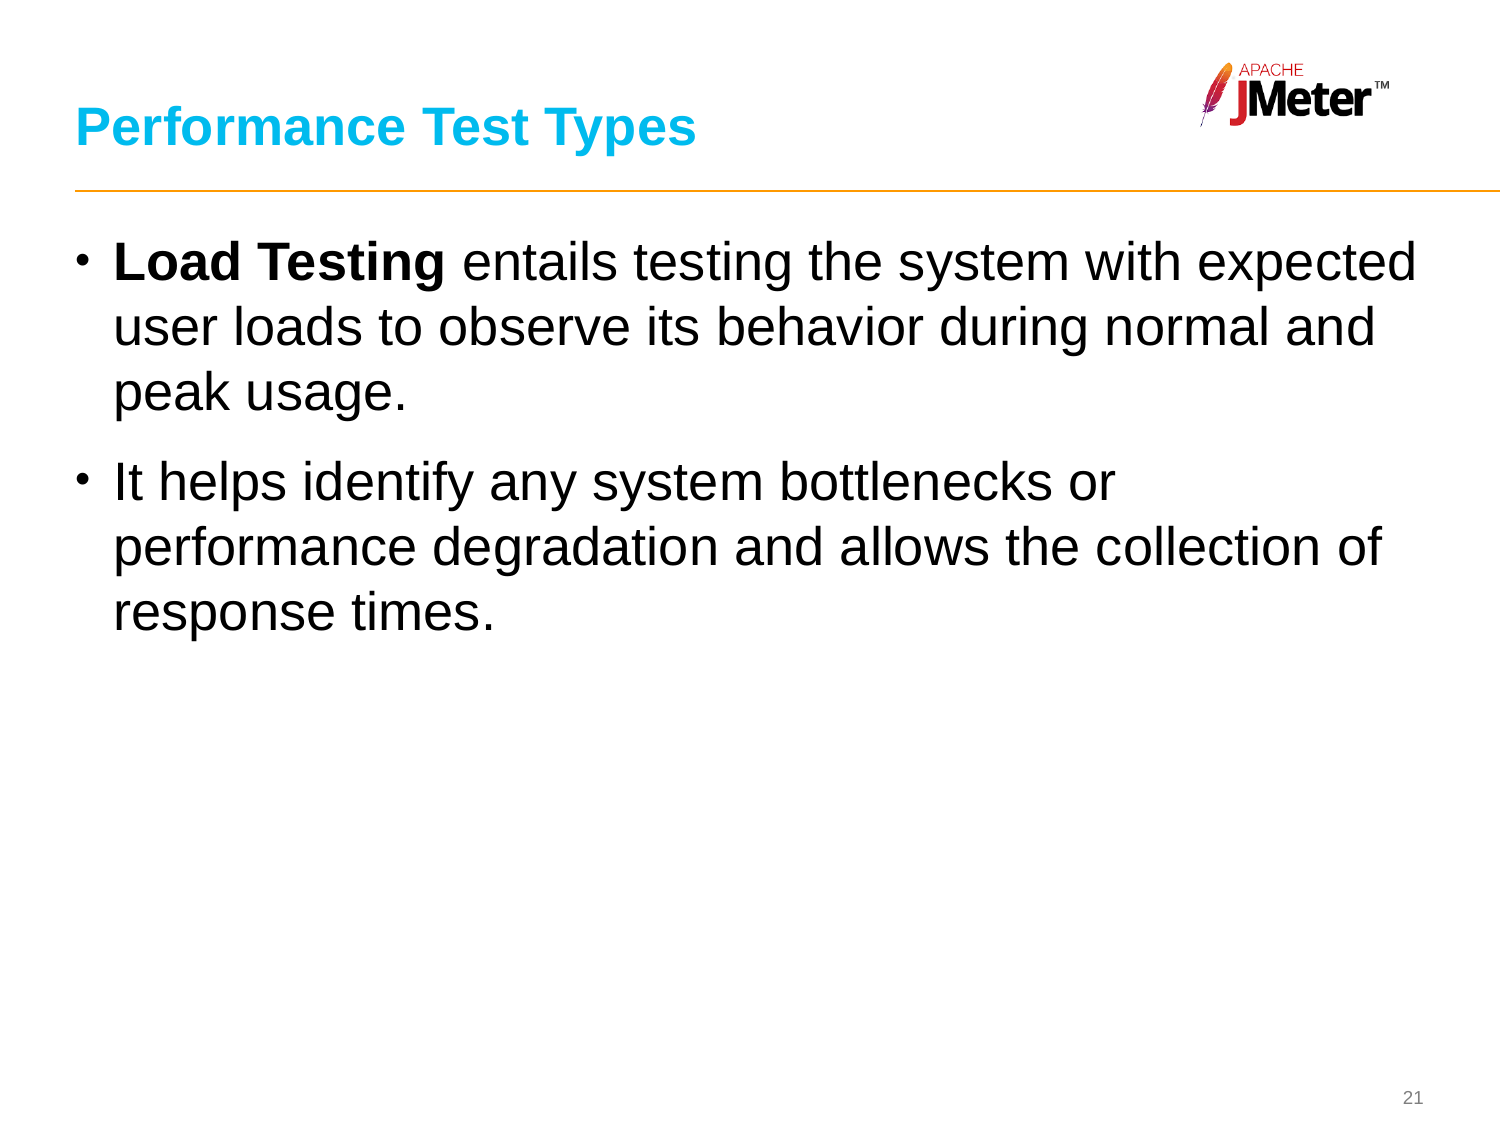

# Performance Test Types
Load Testing entails testing the system with expected user loads to observe its behavior during normal and peak usage.
It helps identify any system bottlenecks or performance degradation and allows the collection of response times.